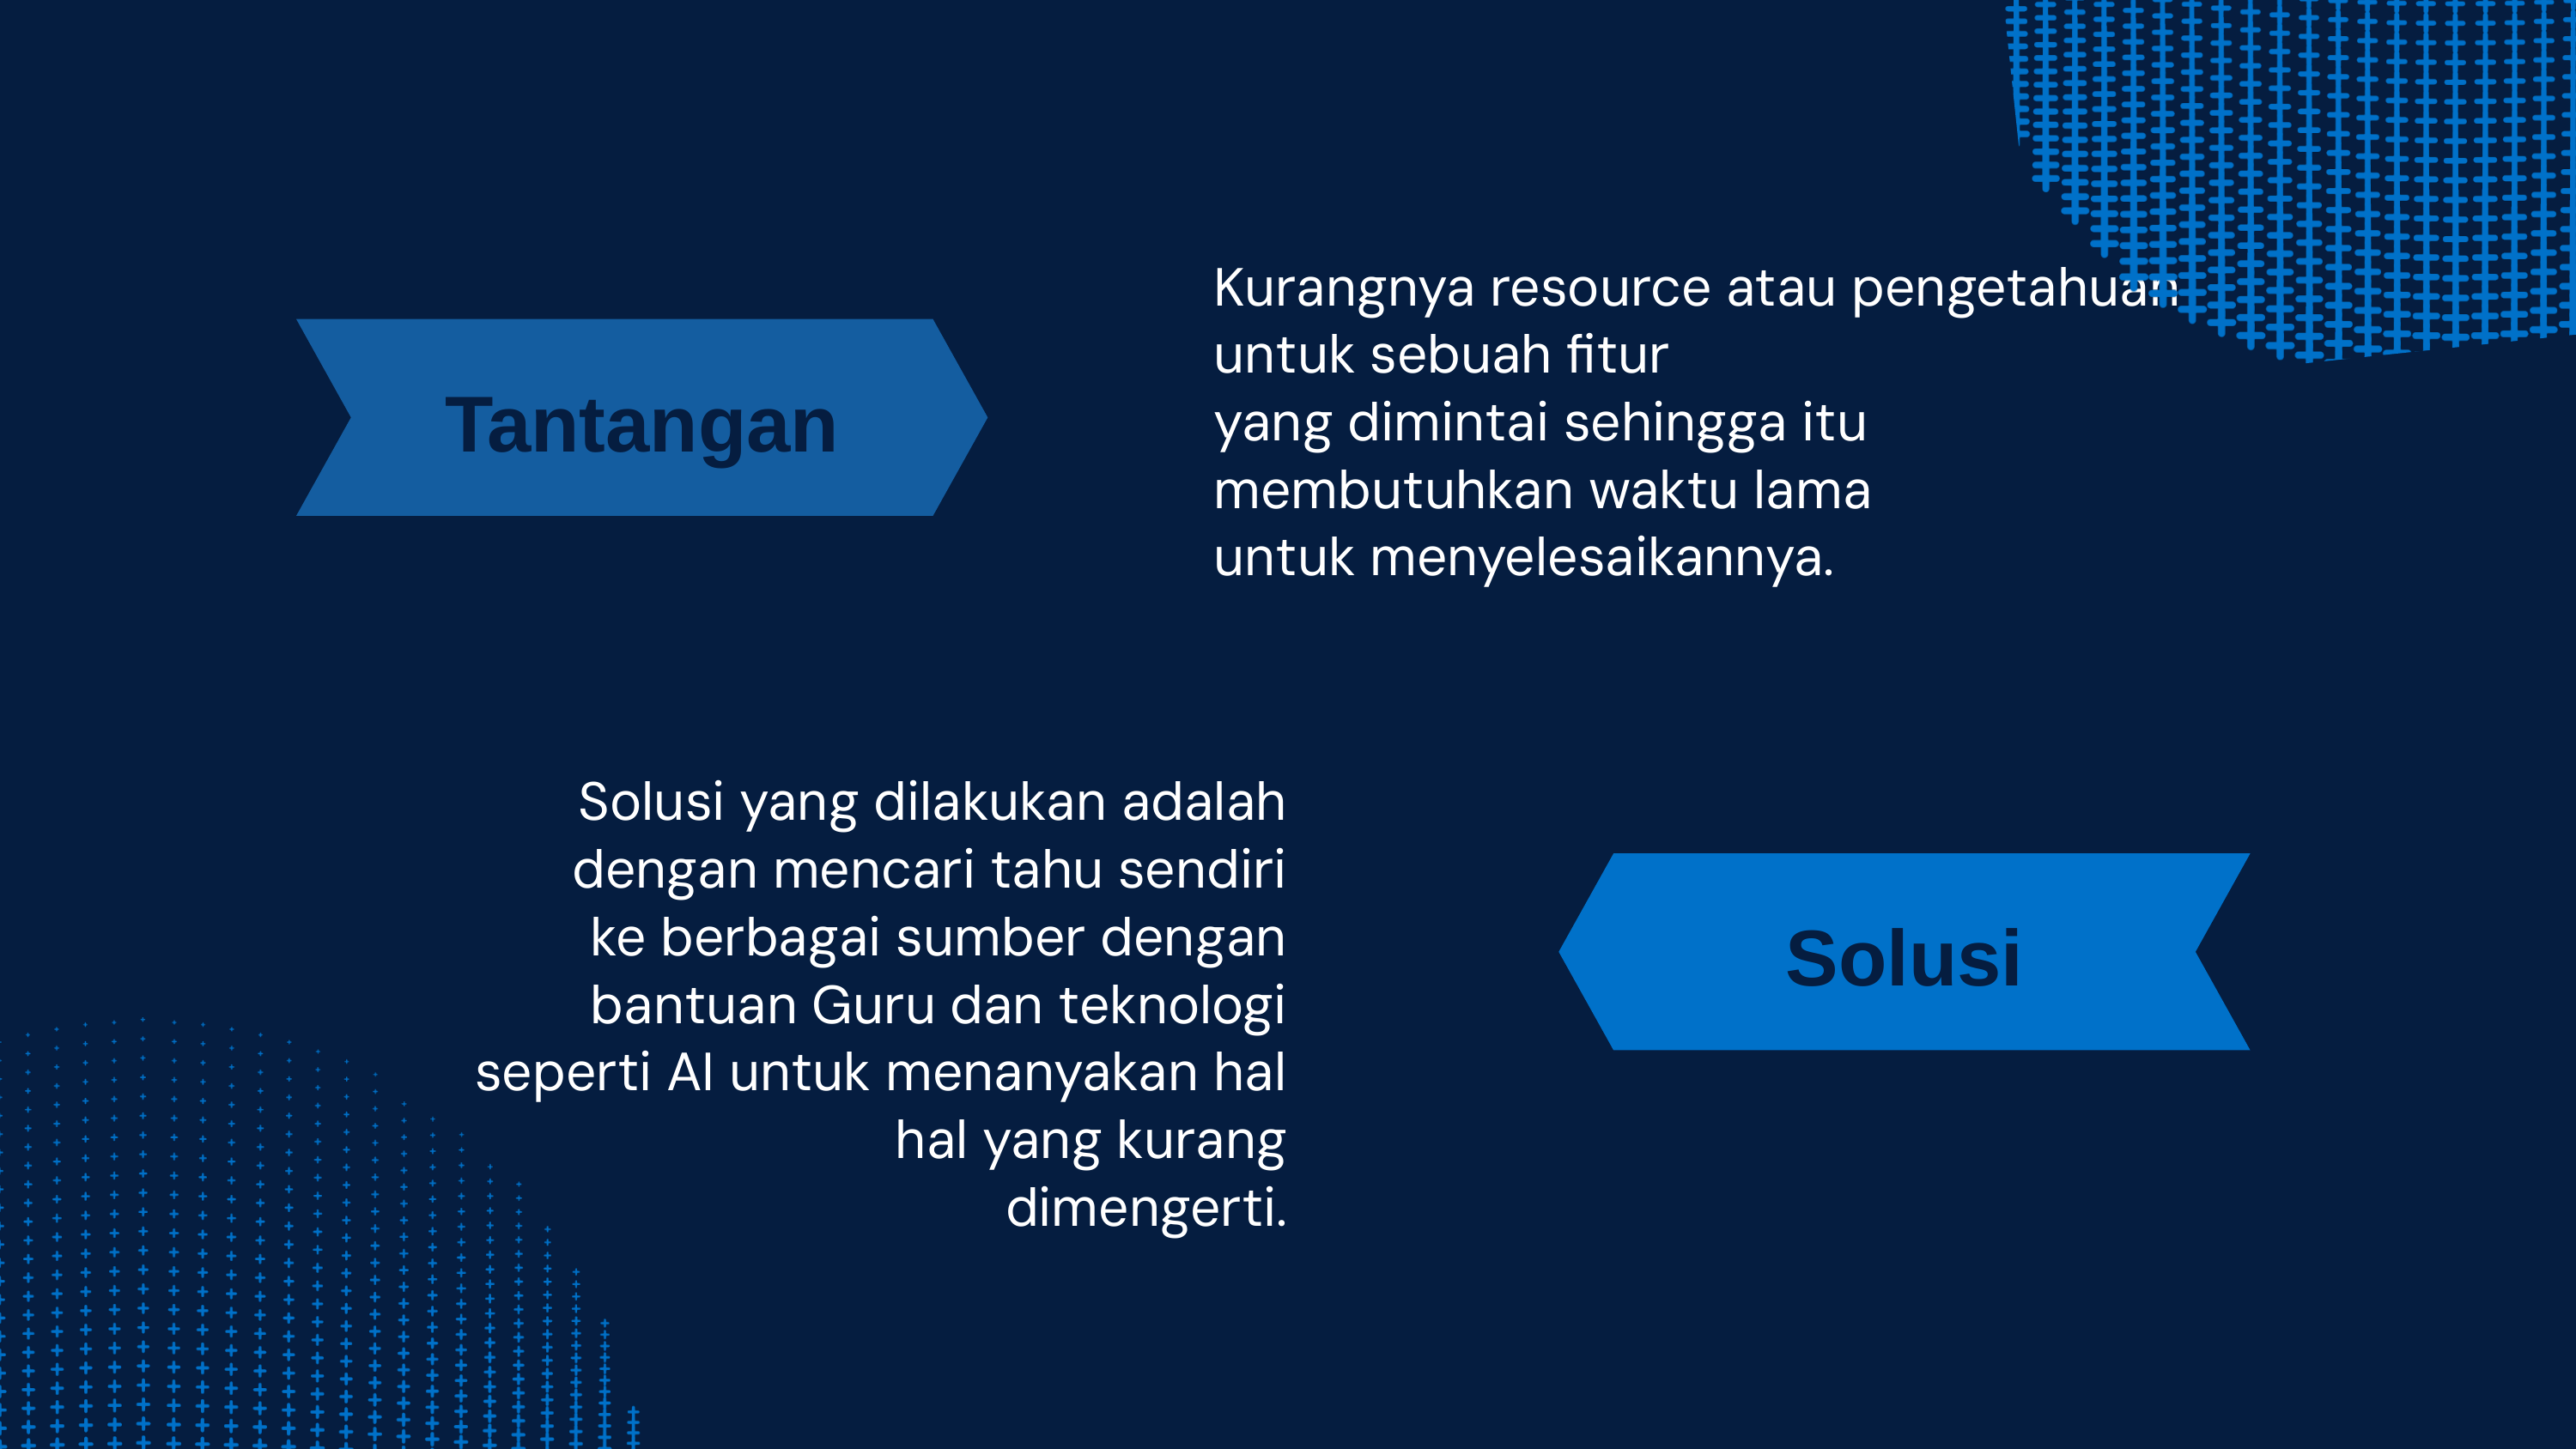

Kurangnya resource atau pengetahuan untuk sebuah fitur
yang dimintai sehingga itu membutuhkan waktu lama
untuk menyelesaikannya.

Tantangan
Solusi yang dilakukan adalah dengan mencari tahu sendiri
ke berbagai sumber dengan bantuan Guru dan teknologi
seperti AI untuk menanyakan hal hal yang kurang
dimengerti.

Solusi